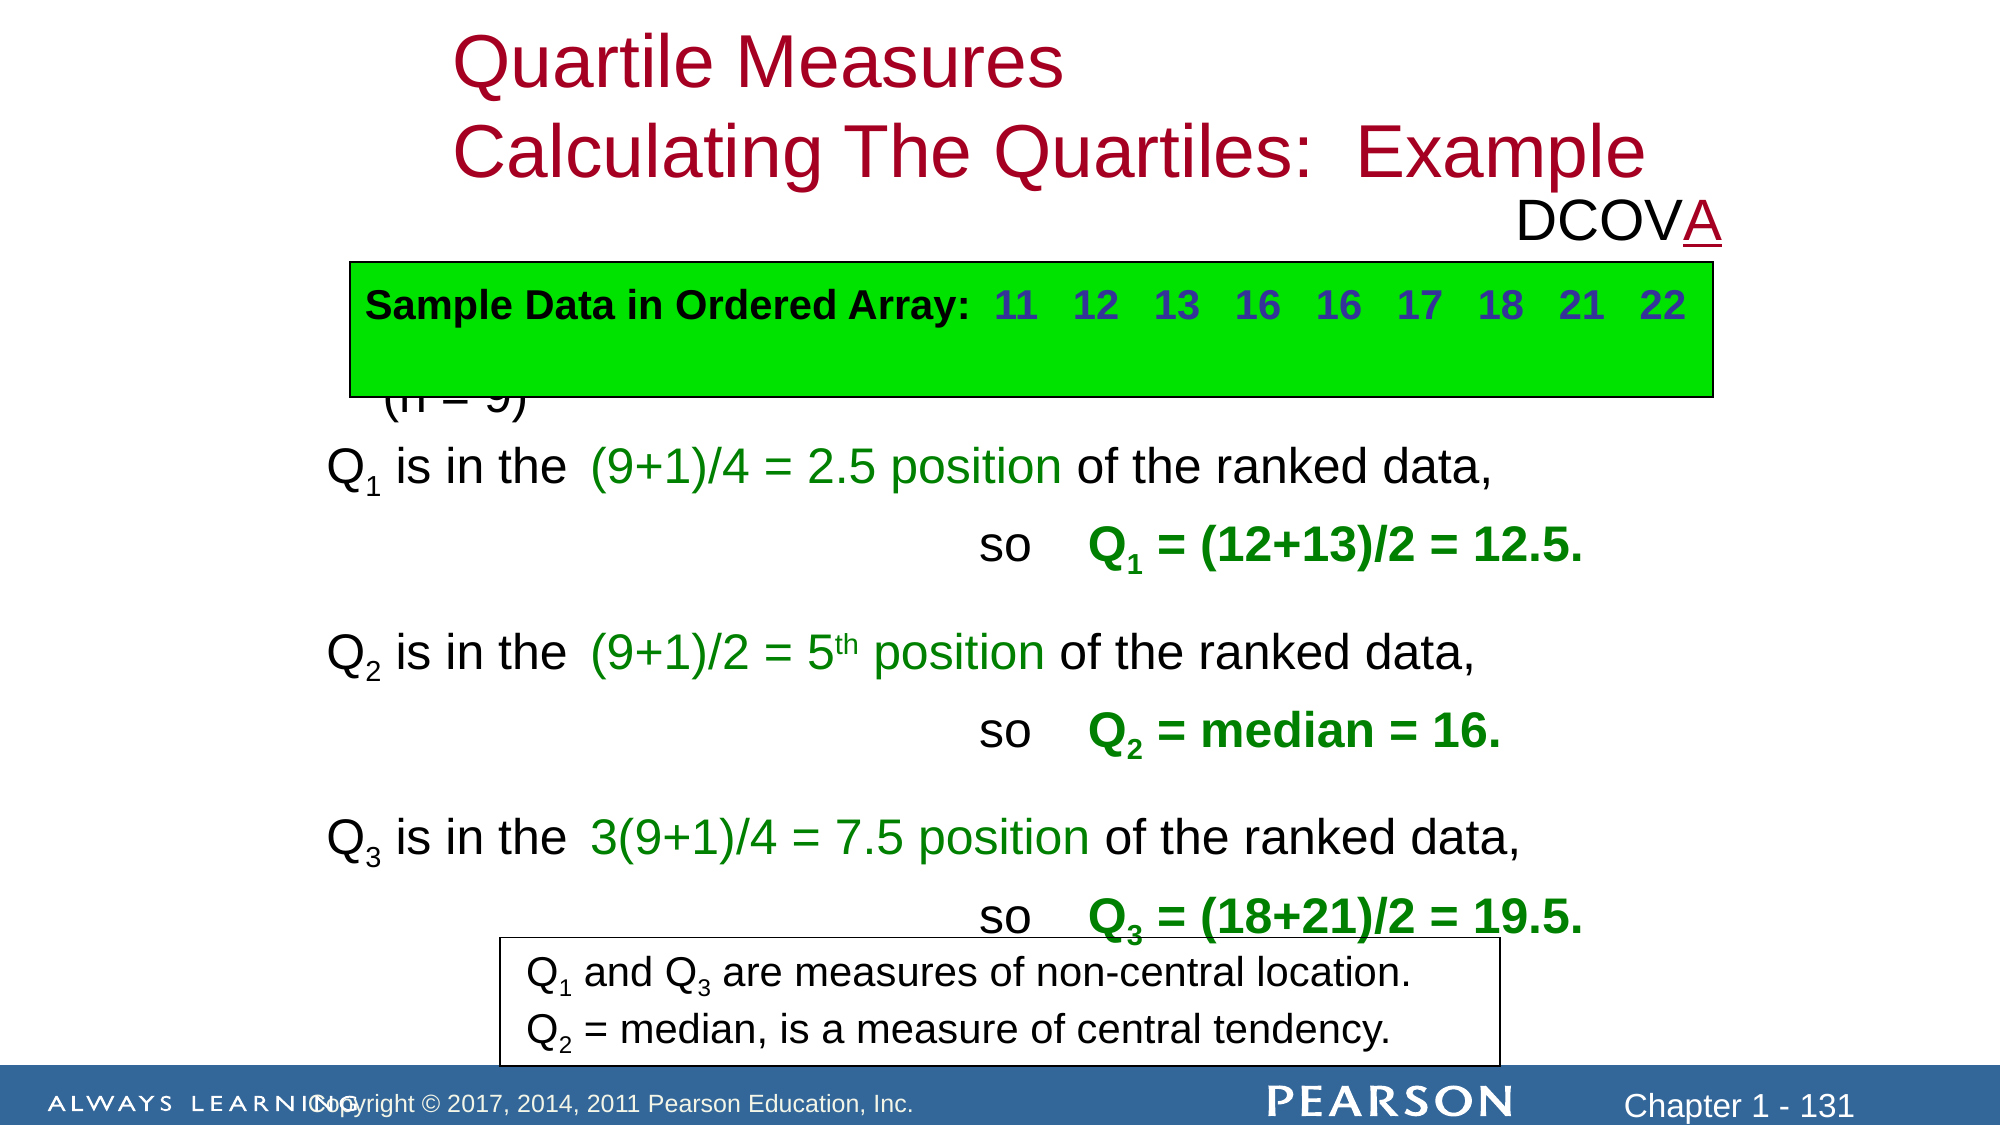

Quartile Measures
Calculating The Quartiles:  Example
DCOVA
Sample Data in Ordered Array:  11   12   13   16   16   17   18   21   22
    (n = 9)
Q1 is in the  (9+1)/4 = 2.5 position of the ranked data,
					so    Q1 = (12+13)/2 = 12.5.

Q2 is in the  (9+1)/2 = 5th position of the ranked data,
					so    Q2 = median = 16.

Q3 is in the  3(9+1)/4 = 7.5 position of the ranked data,
					so    Q3 = (18+21)/2 = 19.5.
 Q1 and Q3 are measures of non-central location.
 Q2 = median, is a measure of central tendency.